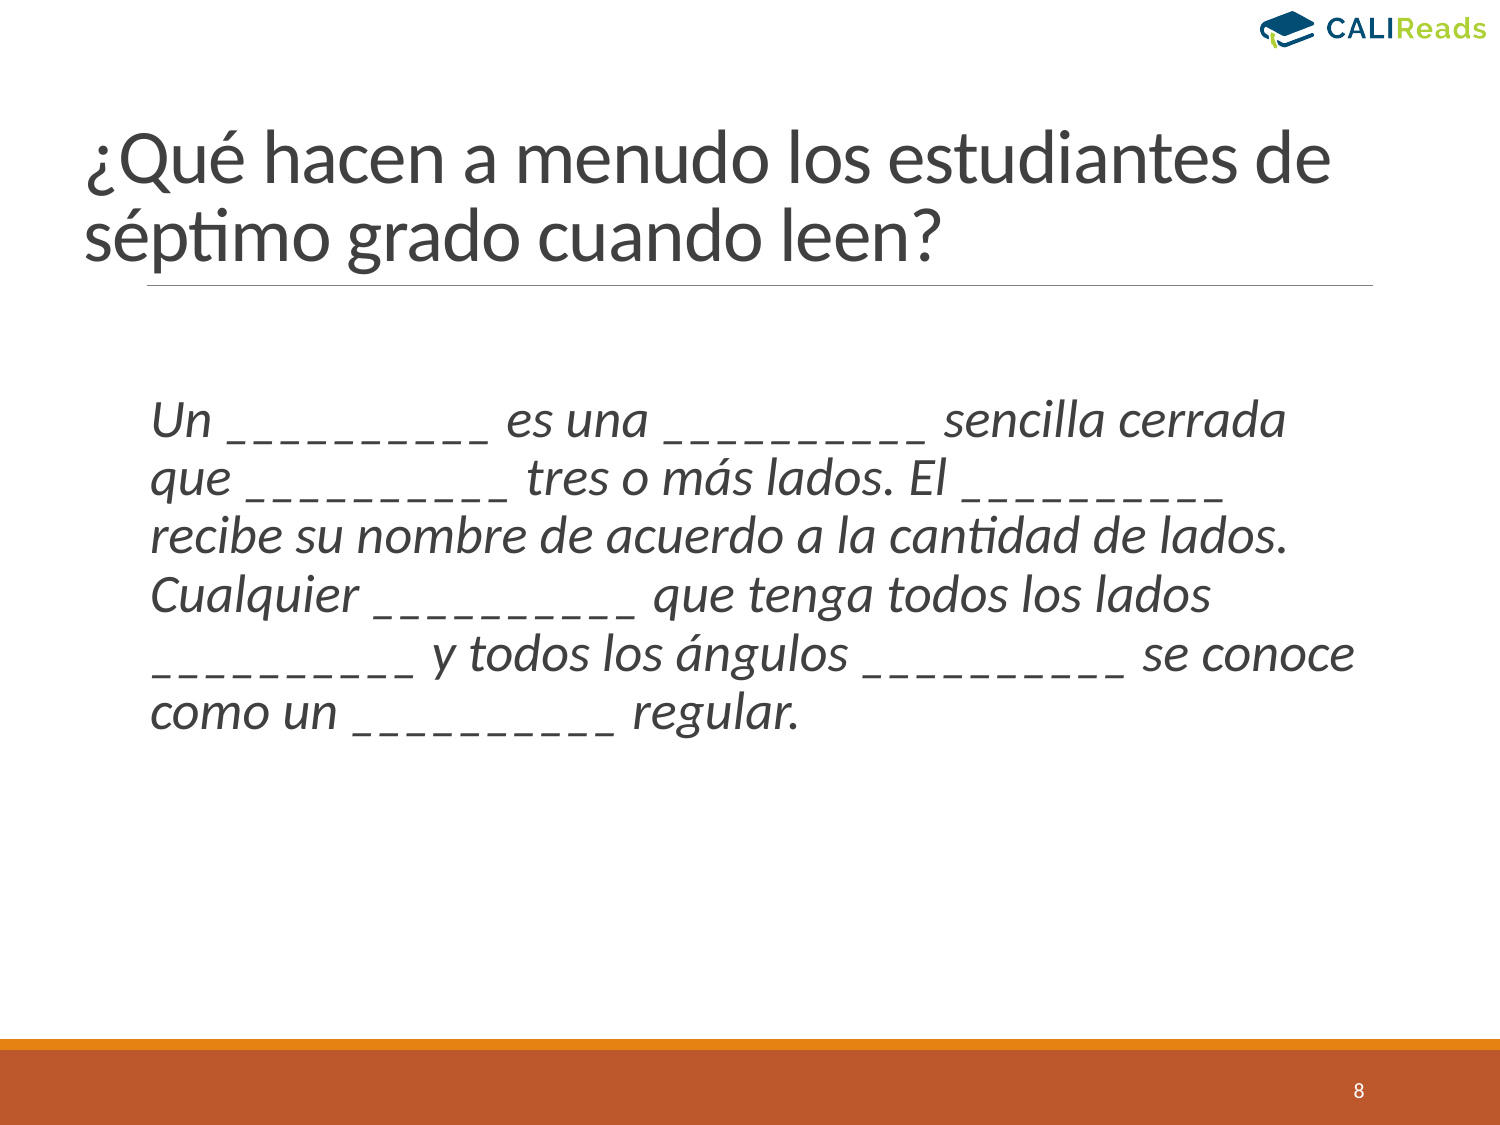

# ¿Qué hacen a menudo los estudiantes de séptimo grado cuando leen?
Un __________ es una __________ sencilla cerrada que __________ tres o más lados. El __________ recibe su nombre de acuerdo a la cantidad de lados. Cualquier __________ que tenga todos los lados __________ y todos los ángulos __________ se conoce como un __________ regular.
8